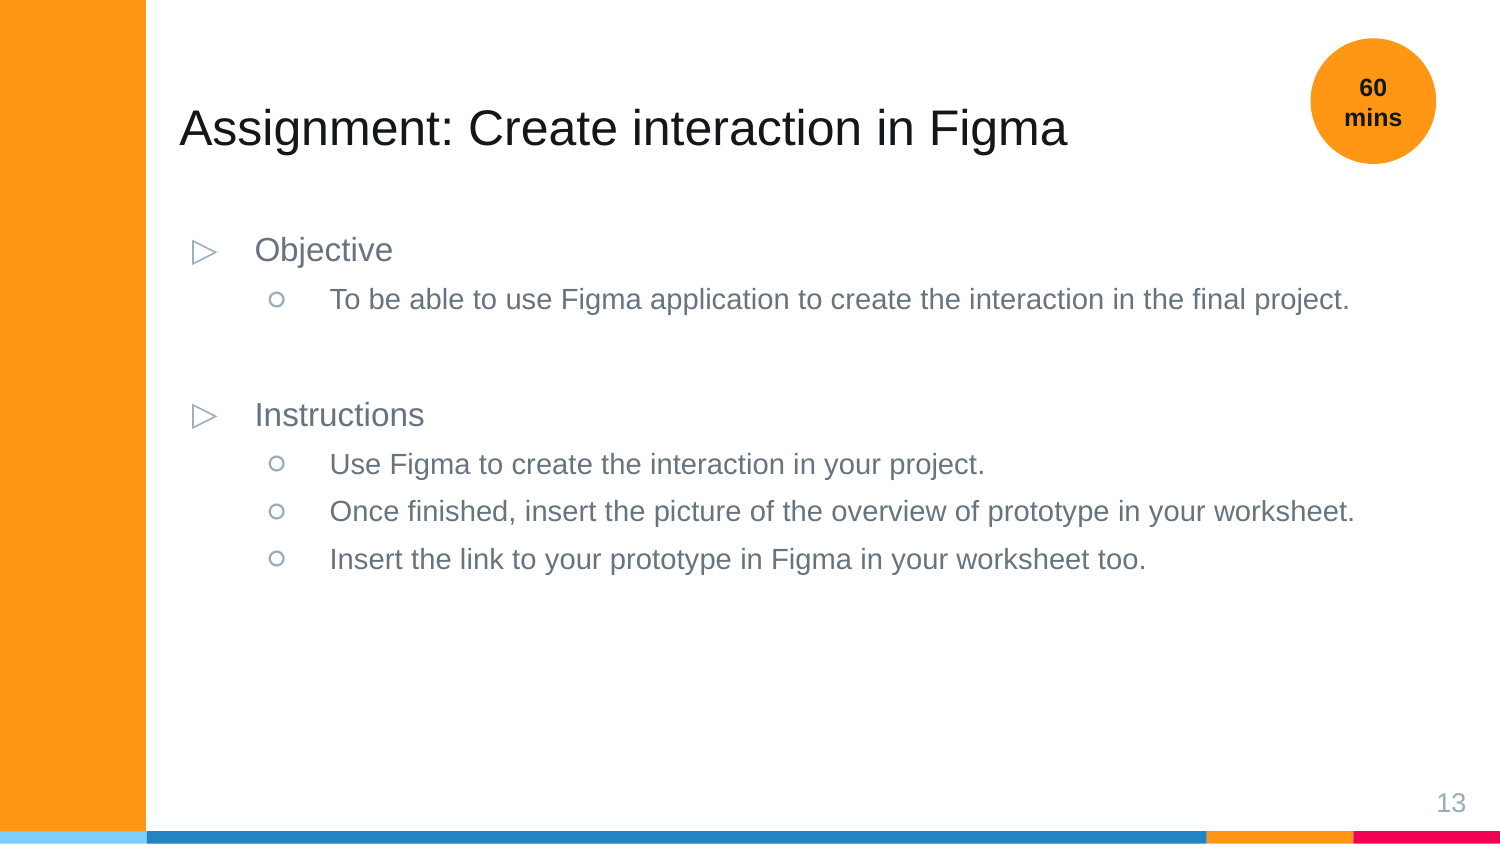

60 mins
# Assignment: Create interaction in Figma
Objective
To be able to use Figma application to create the interaction in the final project.

Instructions
Use Figma to create the interaction in your project.
Once finished, insert the picture of the overview of prototype in your worksheet.
Insert the link to your prototype in Figma in your worksheet too.

13